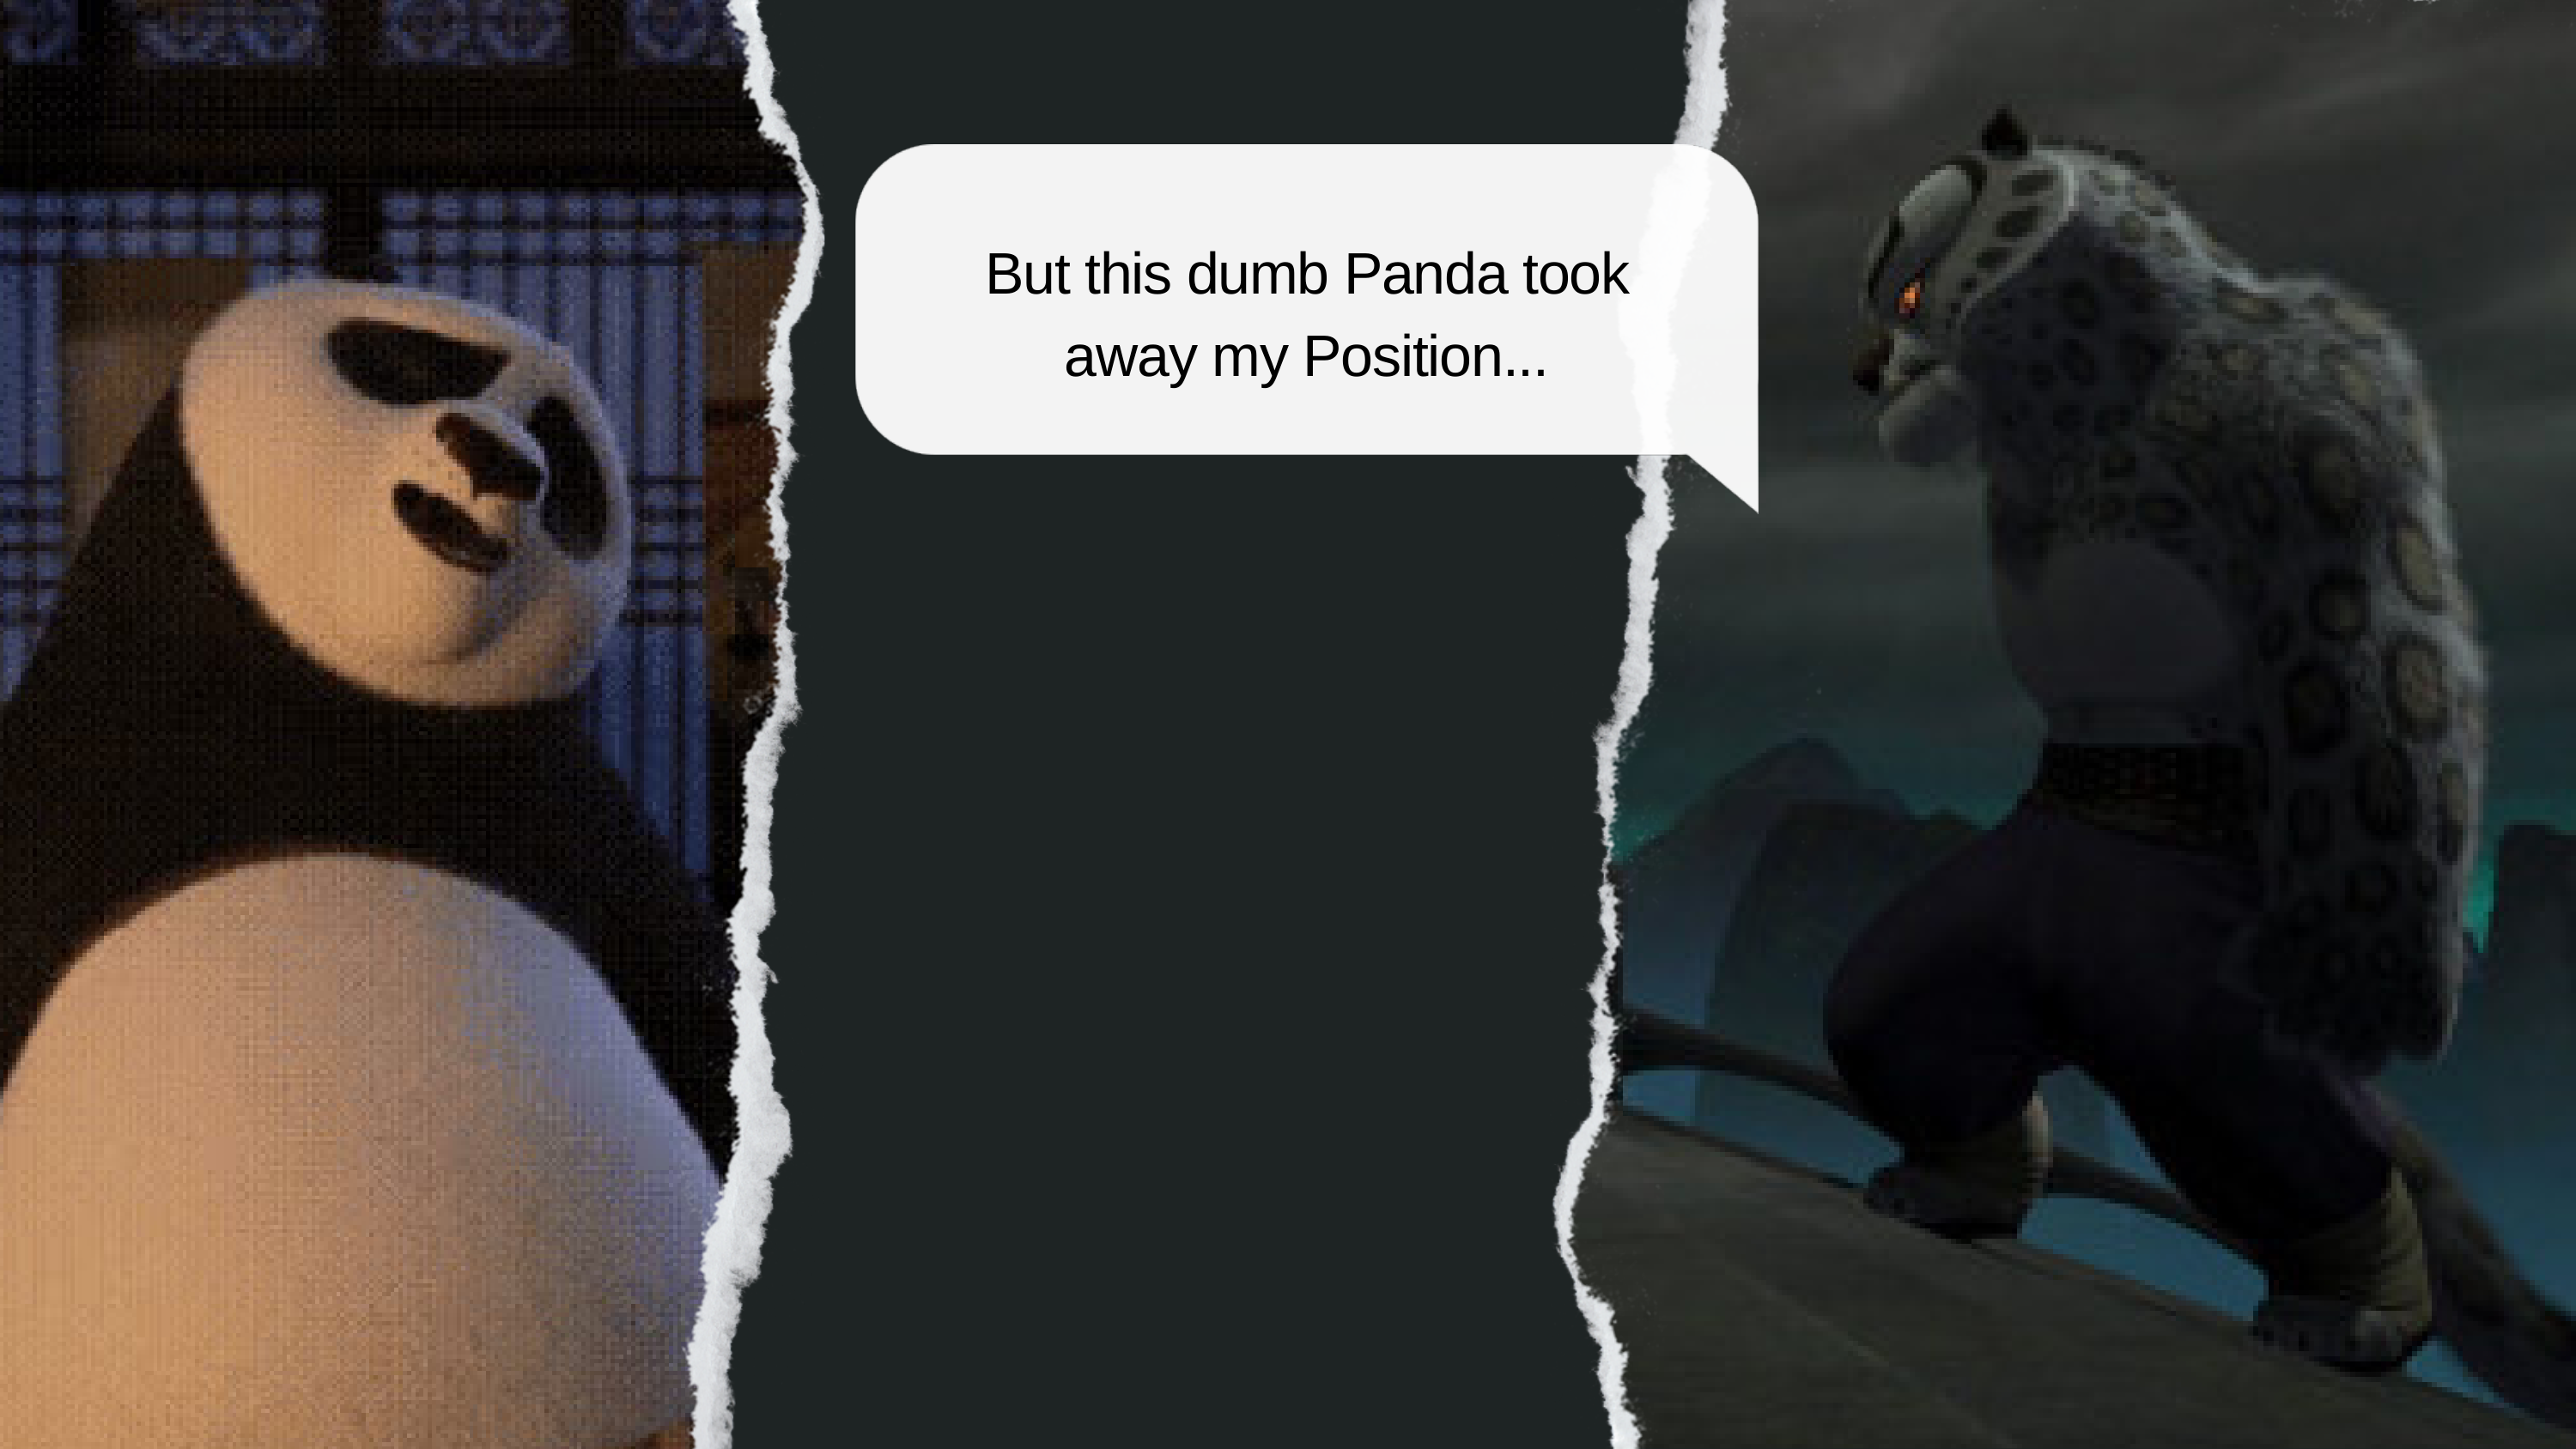

But this dumb Panda took away my Position...